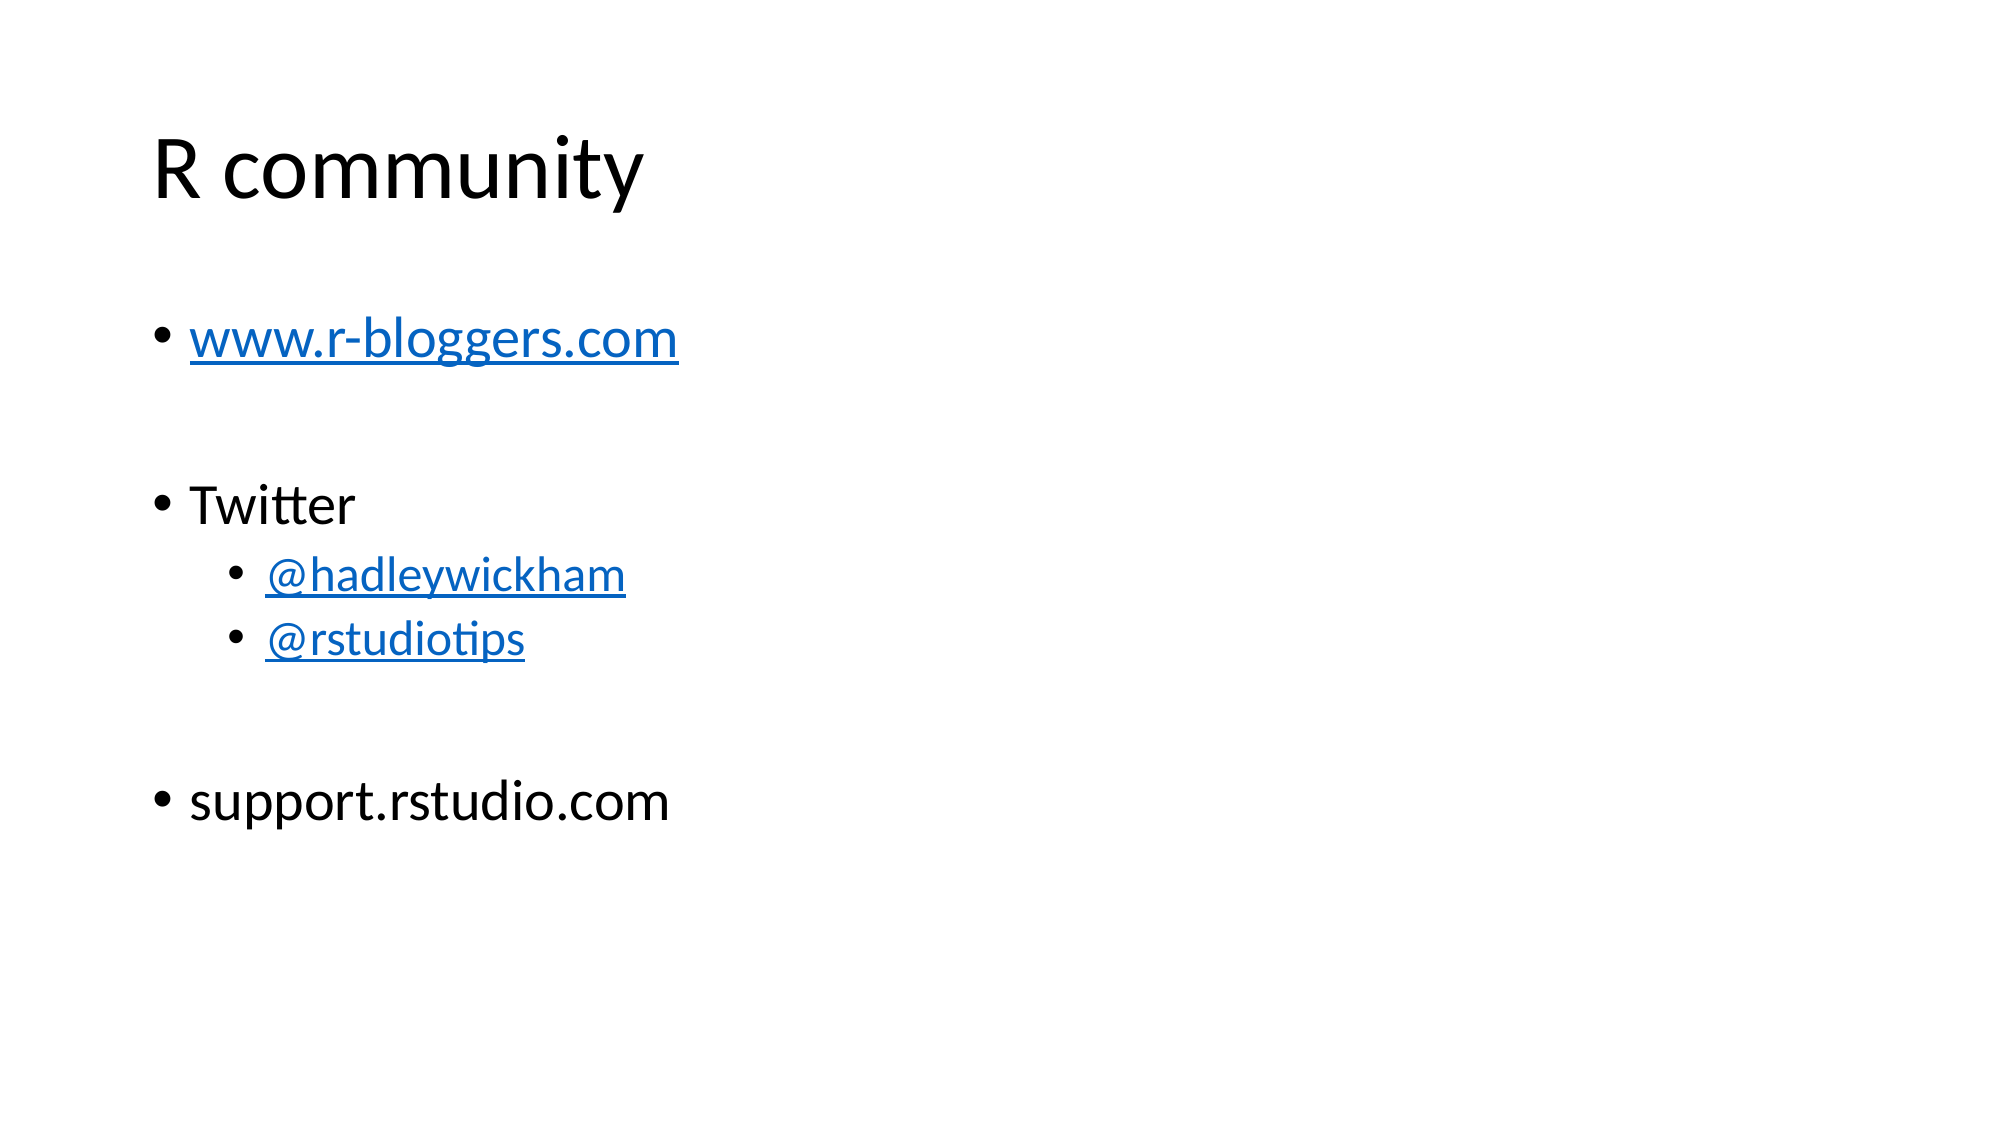

# R community
www.r-bloggers.com

Twitter
@hadleywickham
@rstudiotips

support.rstudio.com